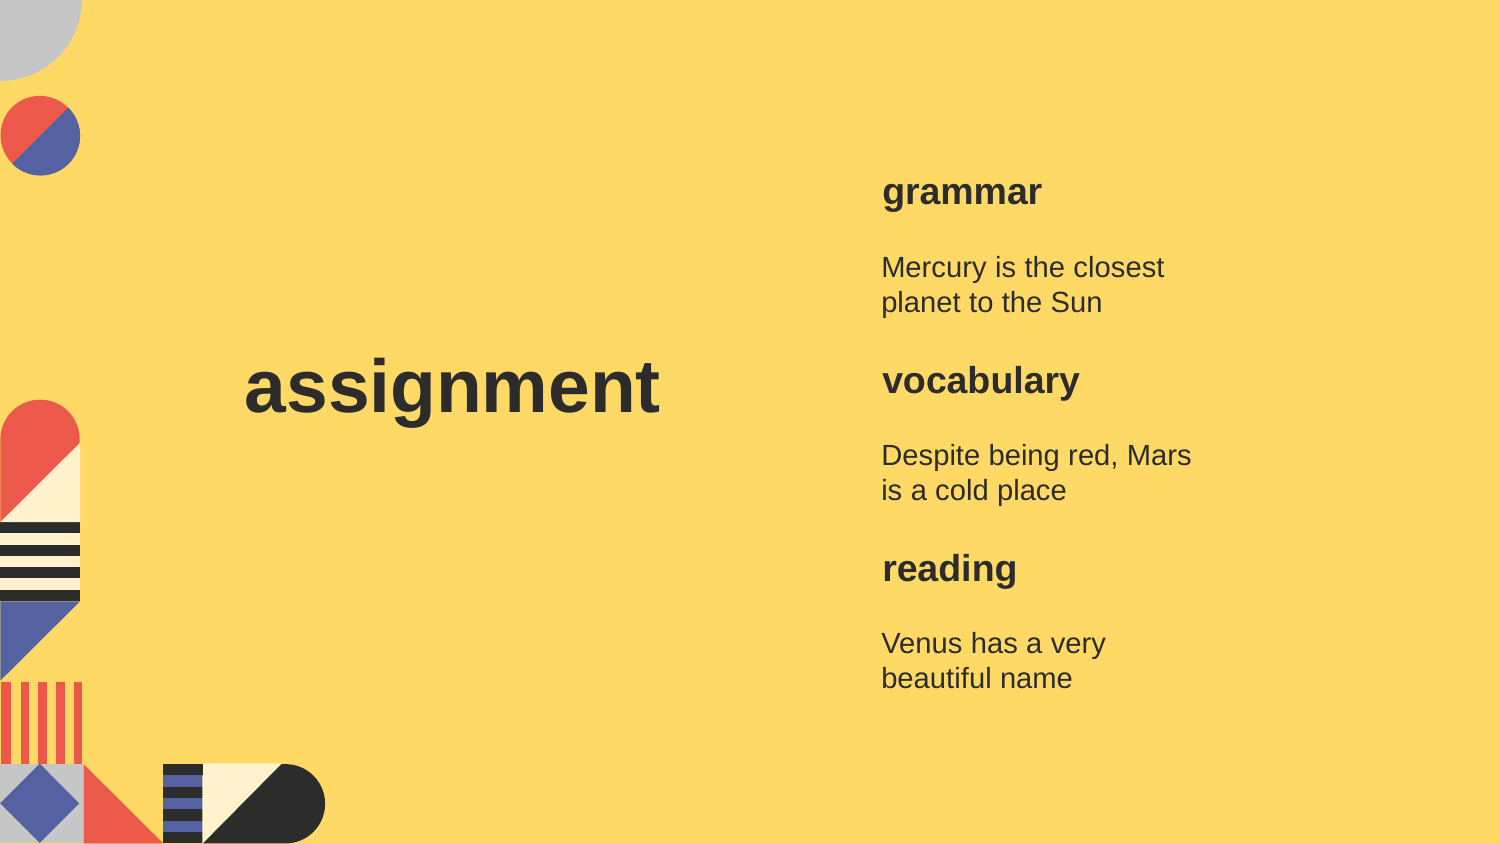

grammar
Mercury is the closest planet to the Sun
# assignment
vocabulary
Despite being red, Mars is a cold place

reading
Venus has a very beautiful name